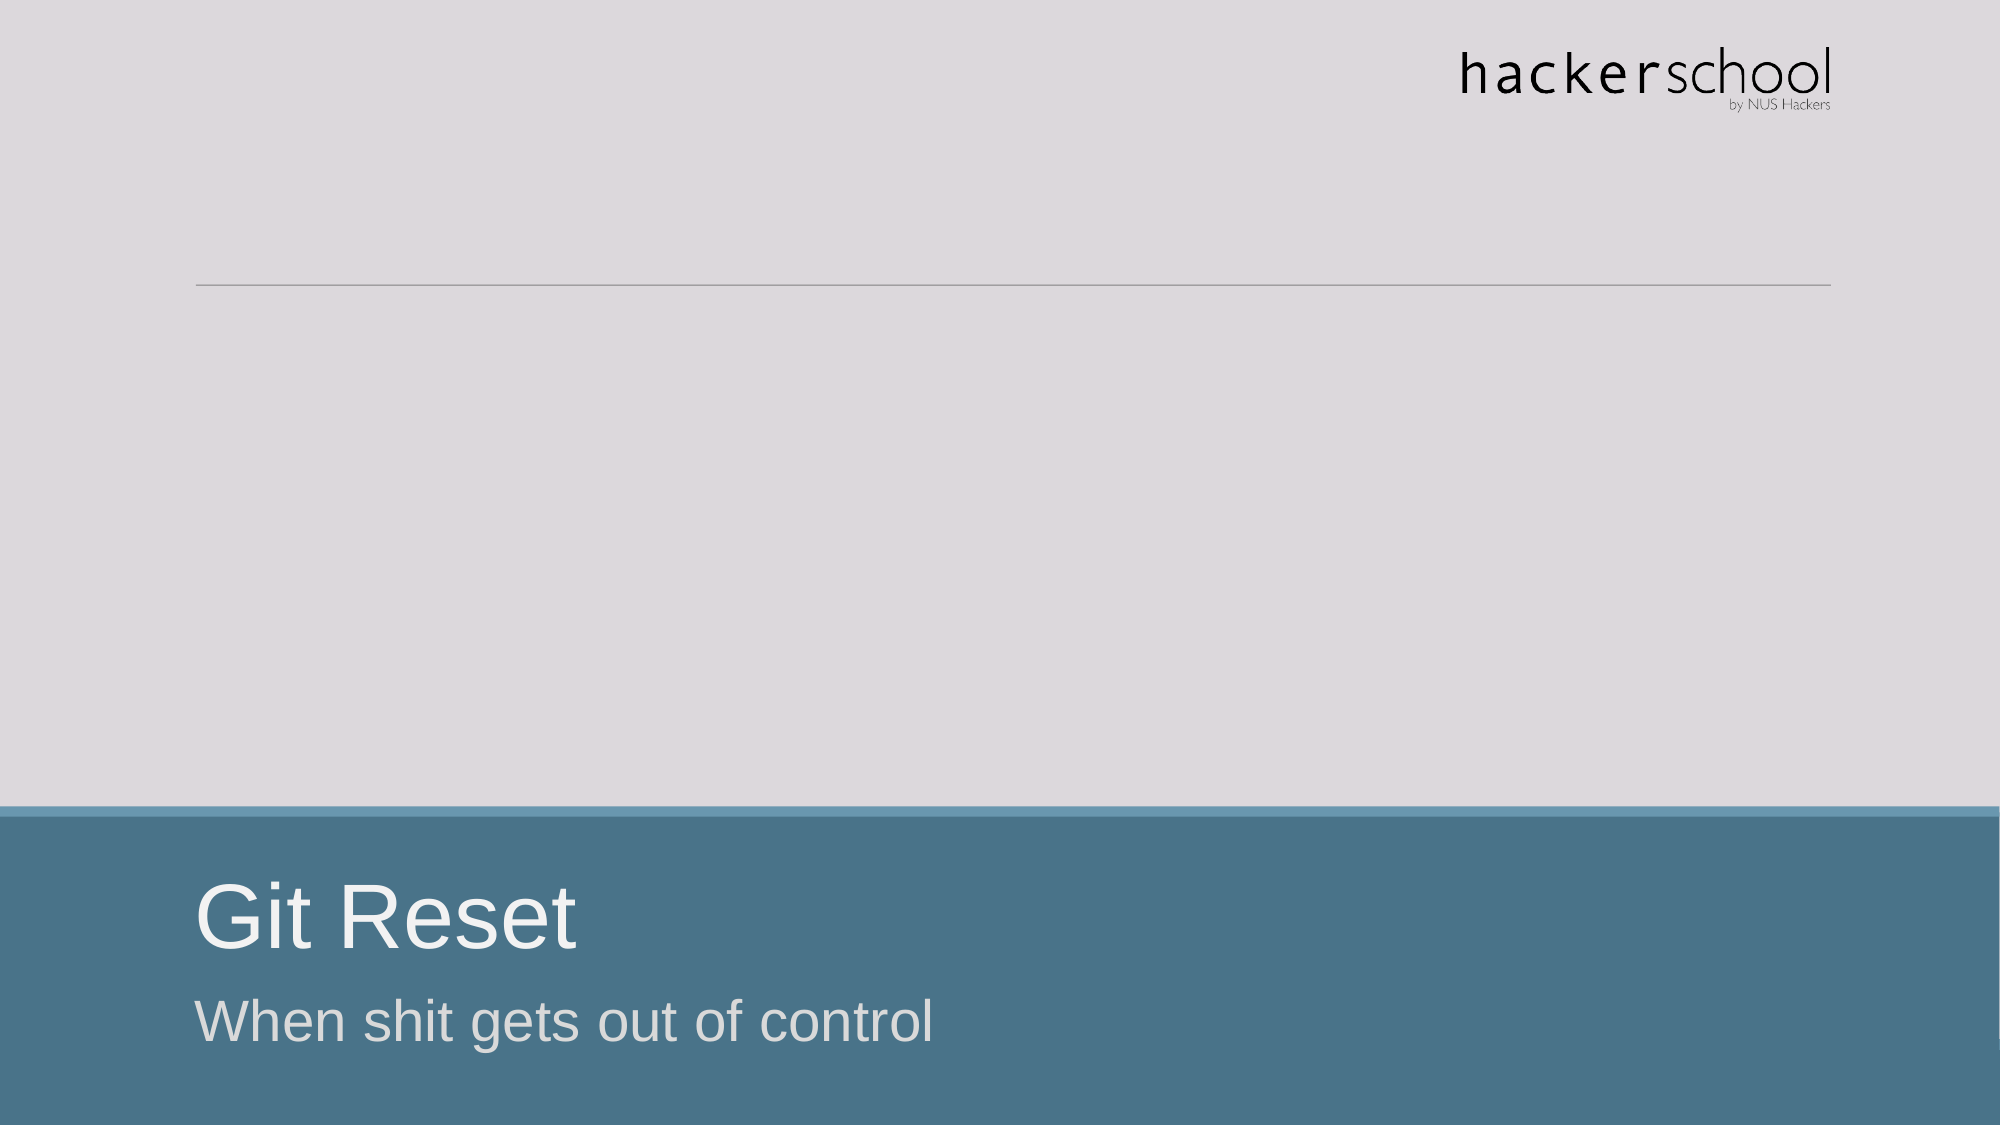

Git Reset
When shit gets out of control